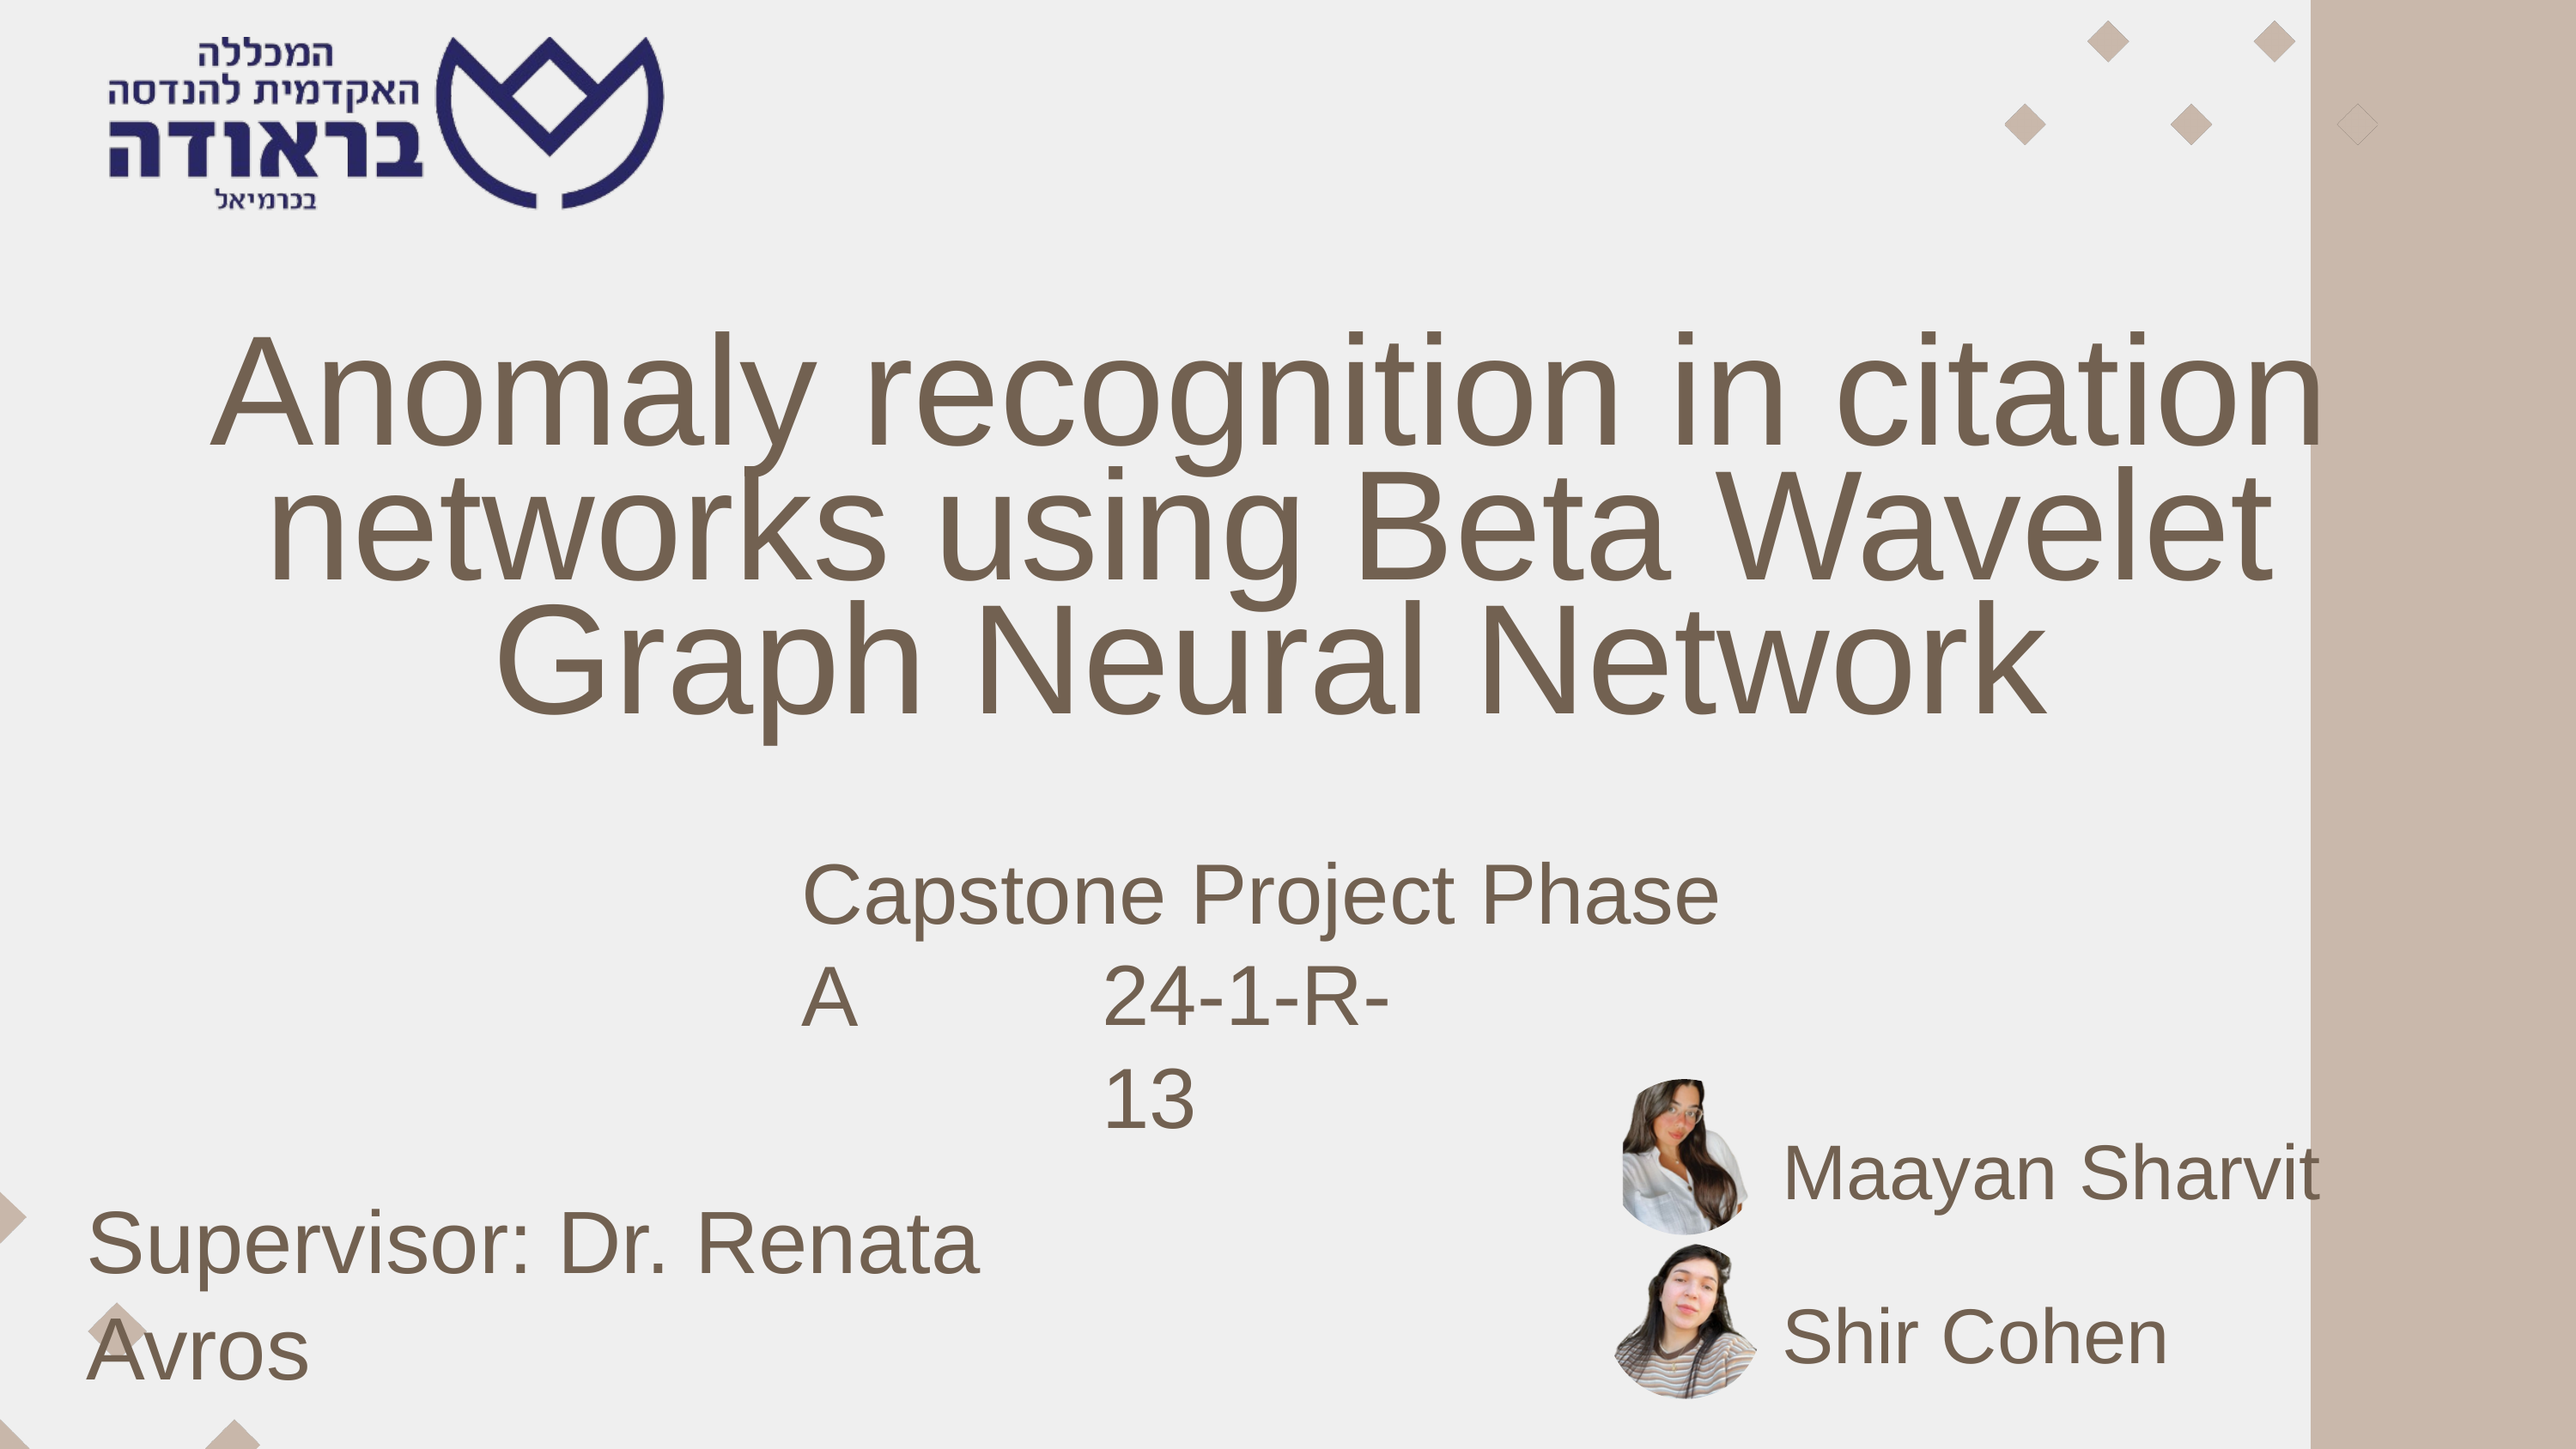

Anomaly recognition in citation networks using Beta Wavelet Graph Neural Network

Capstone Project Phase A
24-1-R-13
Maayan Sharvit

Supervisor: Dr. Renata Avros
Shir Cohen